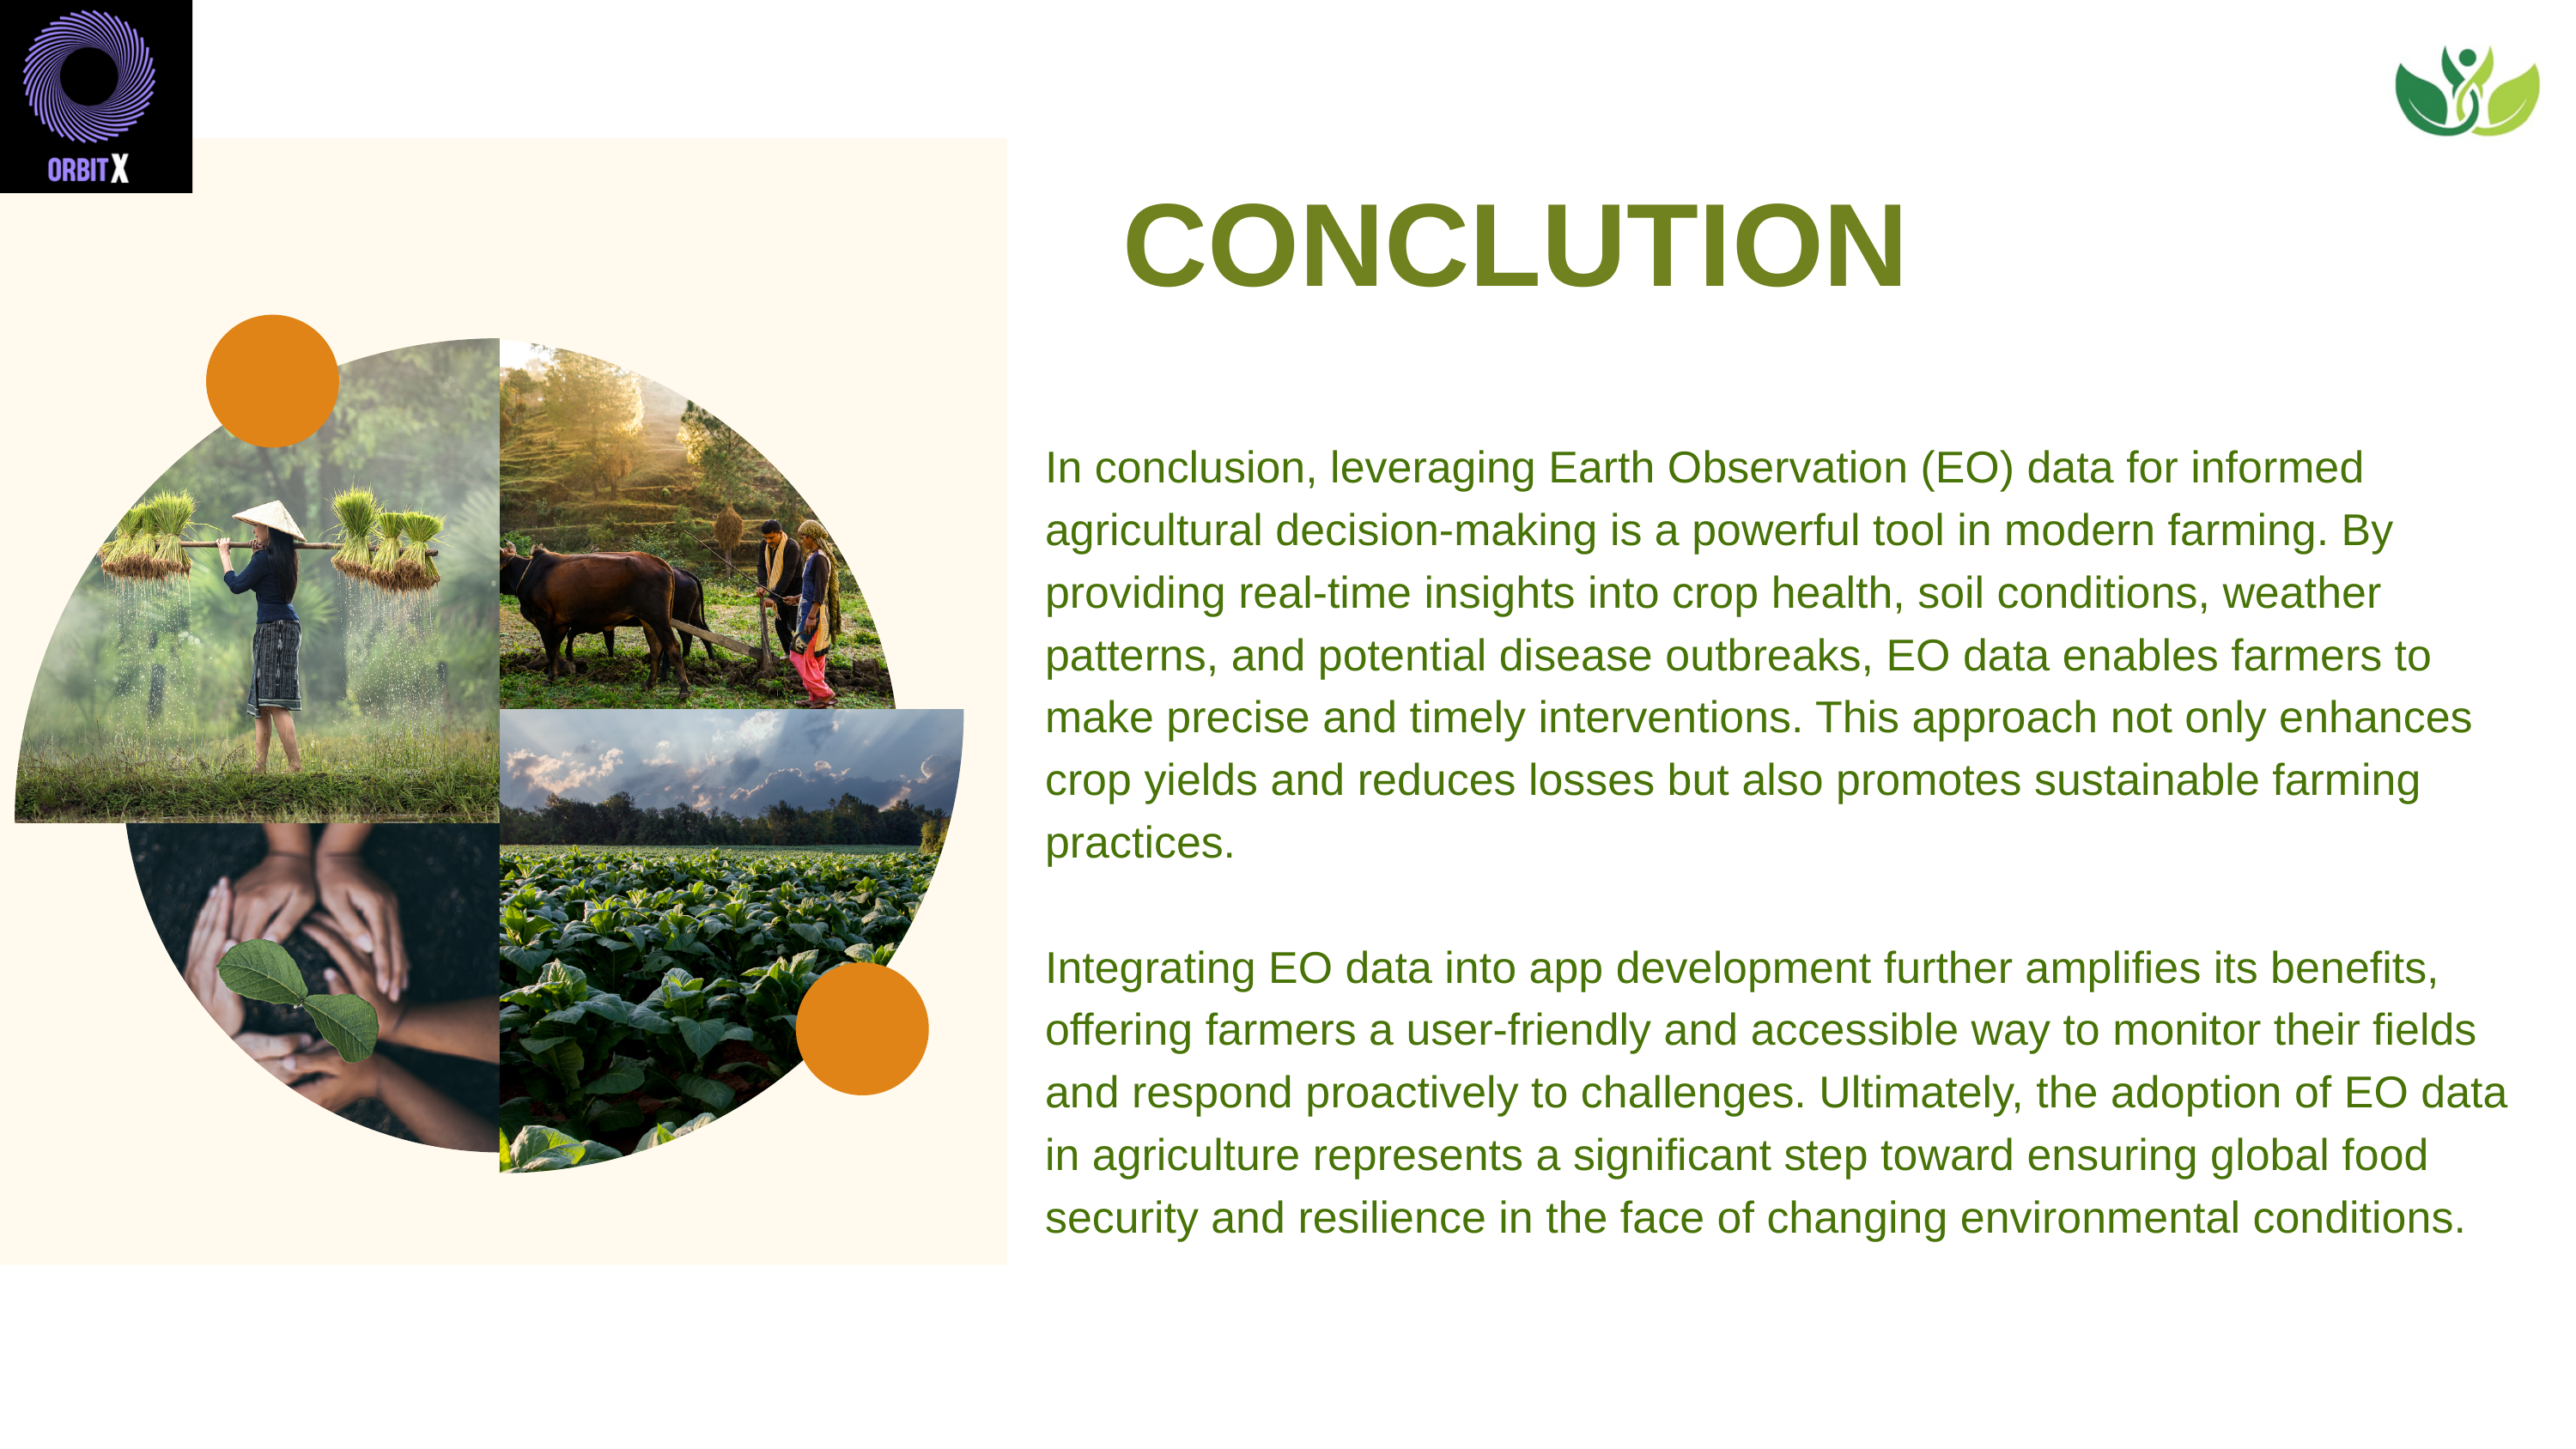

CONCLUTION

In conclusion, leveraging Earth Observation (EO) data for informed agricultural decision-making is a powerful tool in modern farming. By providing real-time insights into crop health, soil conditions, weather patterns, and potential disease outbreaks, EO data enables farmers to make precise and timely interventions. This approach not only enhances crop yields and reduces losses but also promotes sustainable farming practices.

Integrating EO data into app development further amplifies its benefits, offering farmers a user-friendly and accessible way to monitor their fields and respond proactively to challenges. Ultimately, the adoption of EO data in agriculture represents a significant step toward ensuring global food security and resilience in the face of changing environmental conditions.